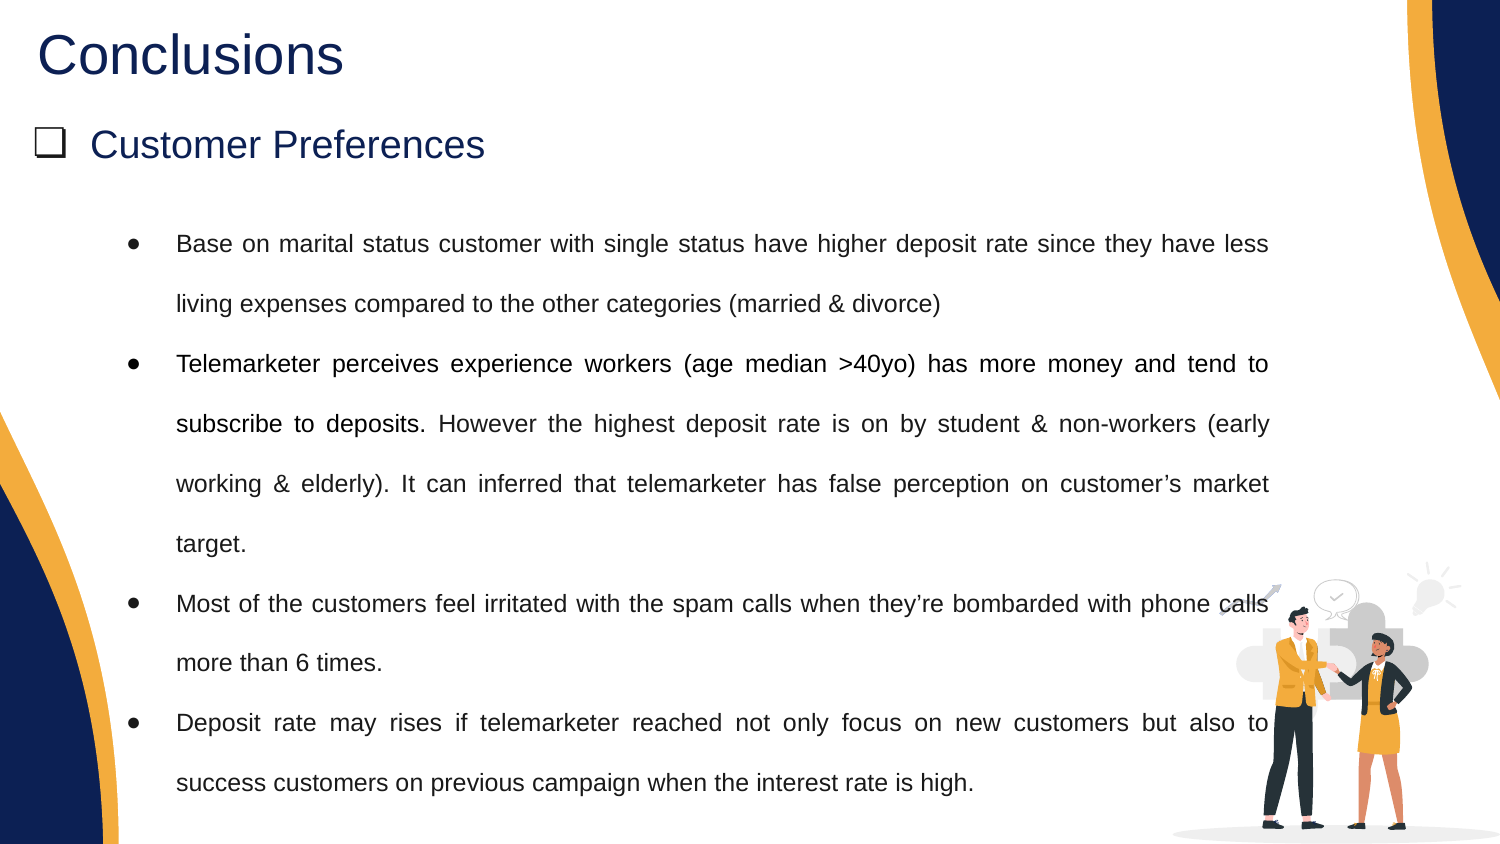

# Conclusions
Customer Preferences
Base on marital status customer with single status have higher deposit rate since they have less living expenses compared to the other categories (married & divorce)
Telemarketer perceives experience workers (age median >40yo) has more money and tend to subscribe to deposits. However the highest deposit rate is on by student & non-workers (early working & elderly). It can inferred that telemarketer has false perception on customer’s market target.
Most of the customers feel irritated with the spam calls when they’re bombarded with phone calls more than 6 times.
Deposit rate may rises if telemarketer reached not only focus on new customers but also to success customers on previous campaign when the interest rate is high.